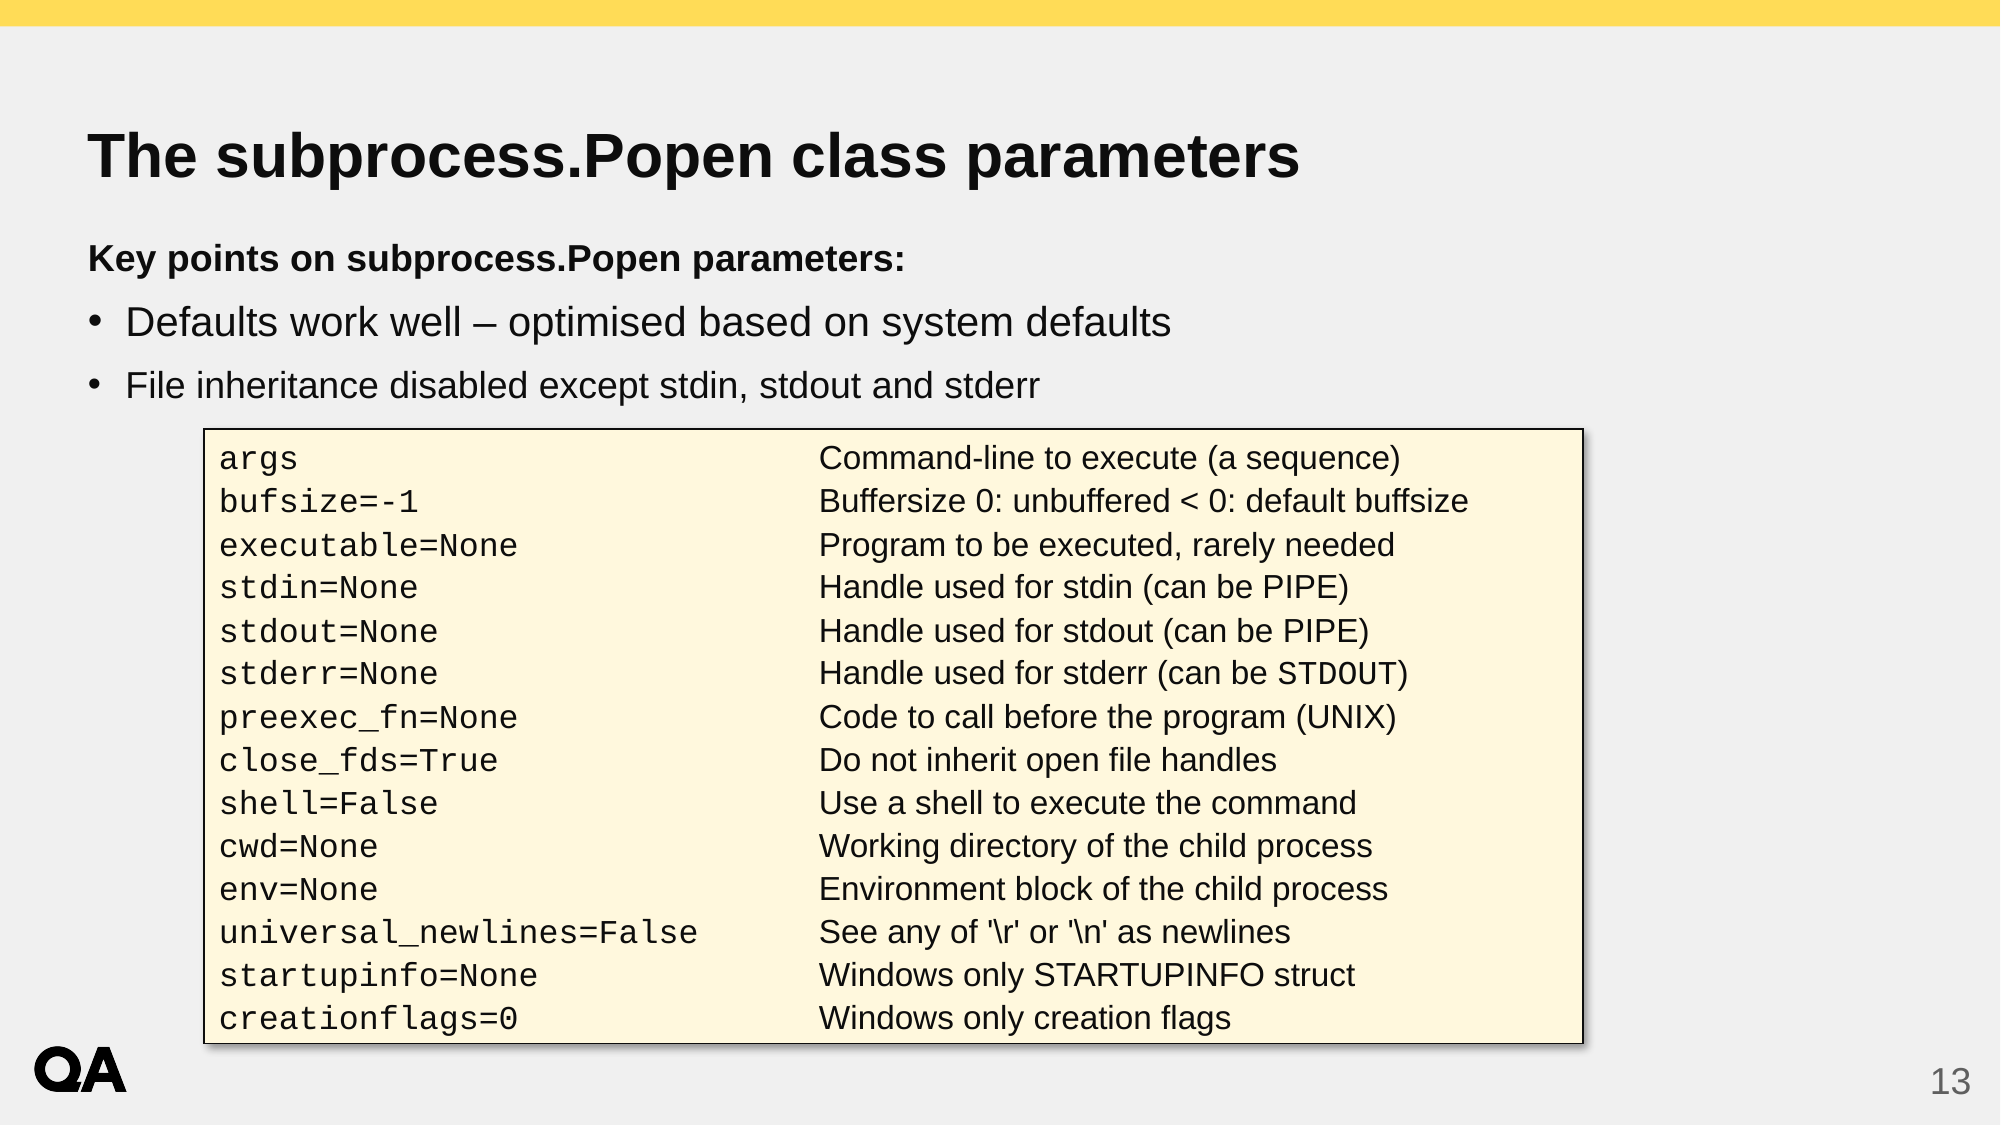

# The subprocess.Popen class parameters
Key points on subprocess.Popen parameters:
Defaults work well – optimised based on system defaults
File inheritance disabled except stdin, stdout and stderr

args				Command-line to execute (a sequence)
bufsize=-1 			Buffersize 0: unbuffered < 0: default buffsize
executable=None 		Program to be executed, rarely needed
stdin=None			Handle used for stdin (can be PIPE)
stdout=None 			Handle used for stdout (can be PIPE)
stderr=None			Handle used for stderr (can be STDOUT)
preexec_fn=None 		Code to call before the program (UNIX)
close_fds=True 		Do not inherit open file handles
shell=False 			Use a shell to execute the command
cwd=None			Working directory of the child process
env=None 			Environment block of the child process
universal_newlines=False	See any of '\r' or '\n' as newlines
startupinfo=None		Windows only STARTUPINFO struct
creationflags=0		Windows only creation flags
13